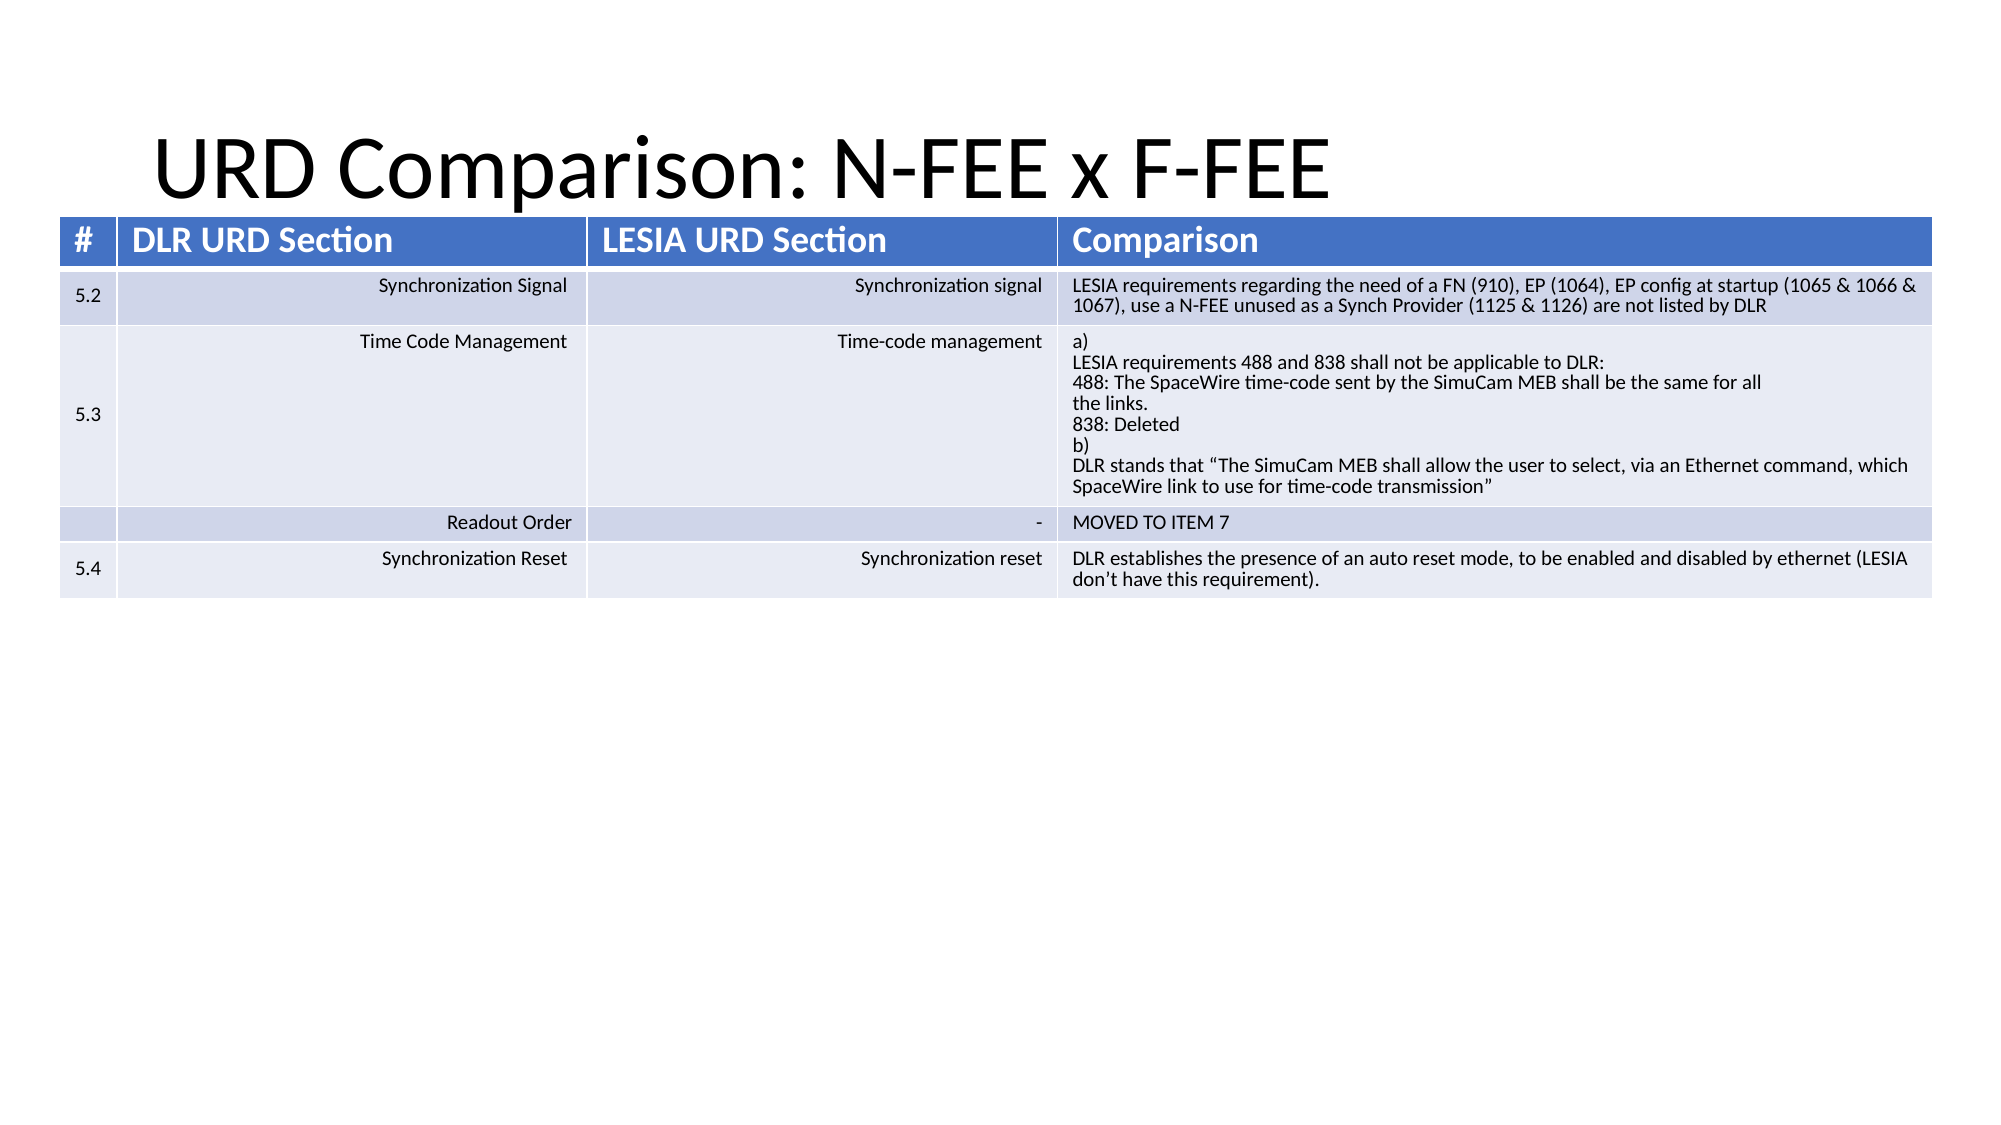

# URD Comparison: N-FEE x F-FEE
| # | DLR URD Section | LESIA URD Section | Comparison |
| --- | --- | --- | --- |
| 5.2 | Synchronization Signal | Synchronization signal | LESIA requirements regarding the need of a FN (910), EP (1064), EP config at startup (1065 & 1066 & 1067), use a N-FEE unused as a Synch Provider (1125 & 1126) are not listed by DLR |
| 5.3 | Time Code Management | Time-code management | a) LESIA requirements 488 and 838 shall not be applicable to DLR: 488: The SpaceWire time-code sent by the SimuCam MEB shall be the same for all the links. 838: Deleted b) DLR stands that “The SimuCam MEB shall allow the user to select, via an Ethernet command, which SpaceWire link to use for time-code transmission” |
|  | Readout Order | - | MOVED TO ITEM 7 |
| 5.4 | Synchronization Reset | Synchronization reset | DLR establishes the presence of an auto reset mode, to be enabled and disabled by ethernet (LESIA don’t have this requirement). |